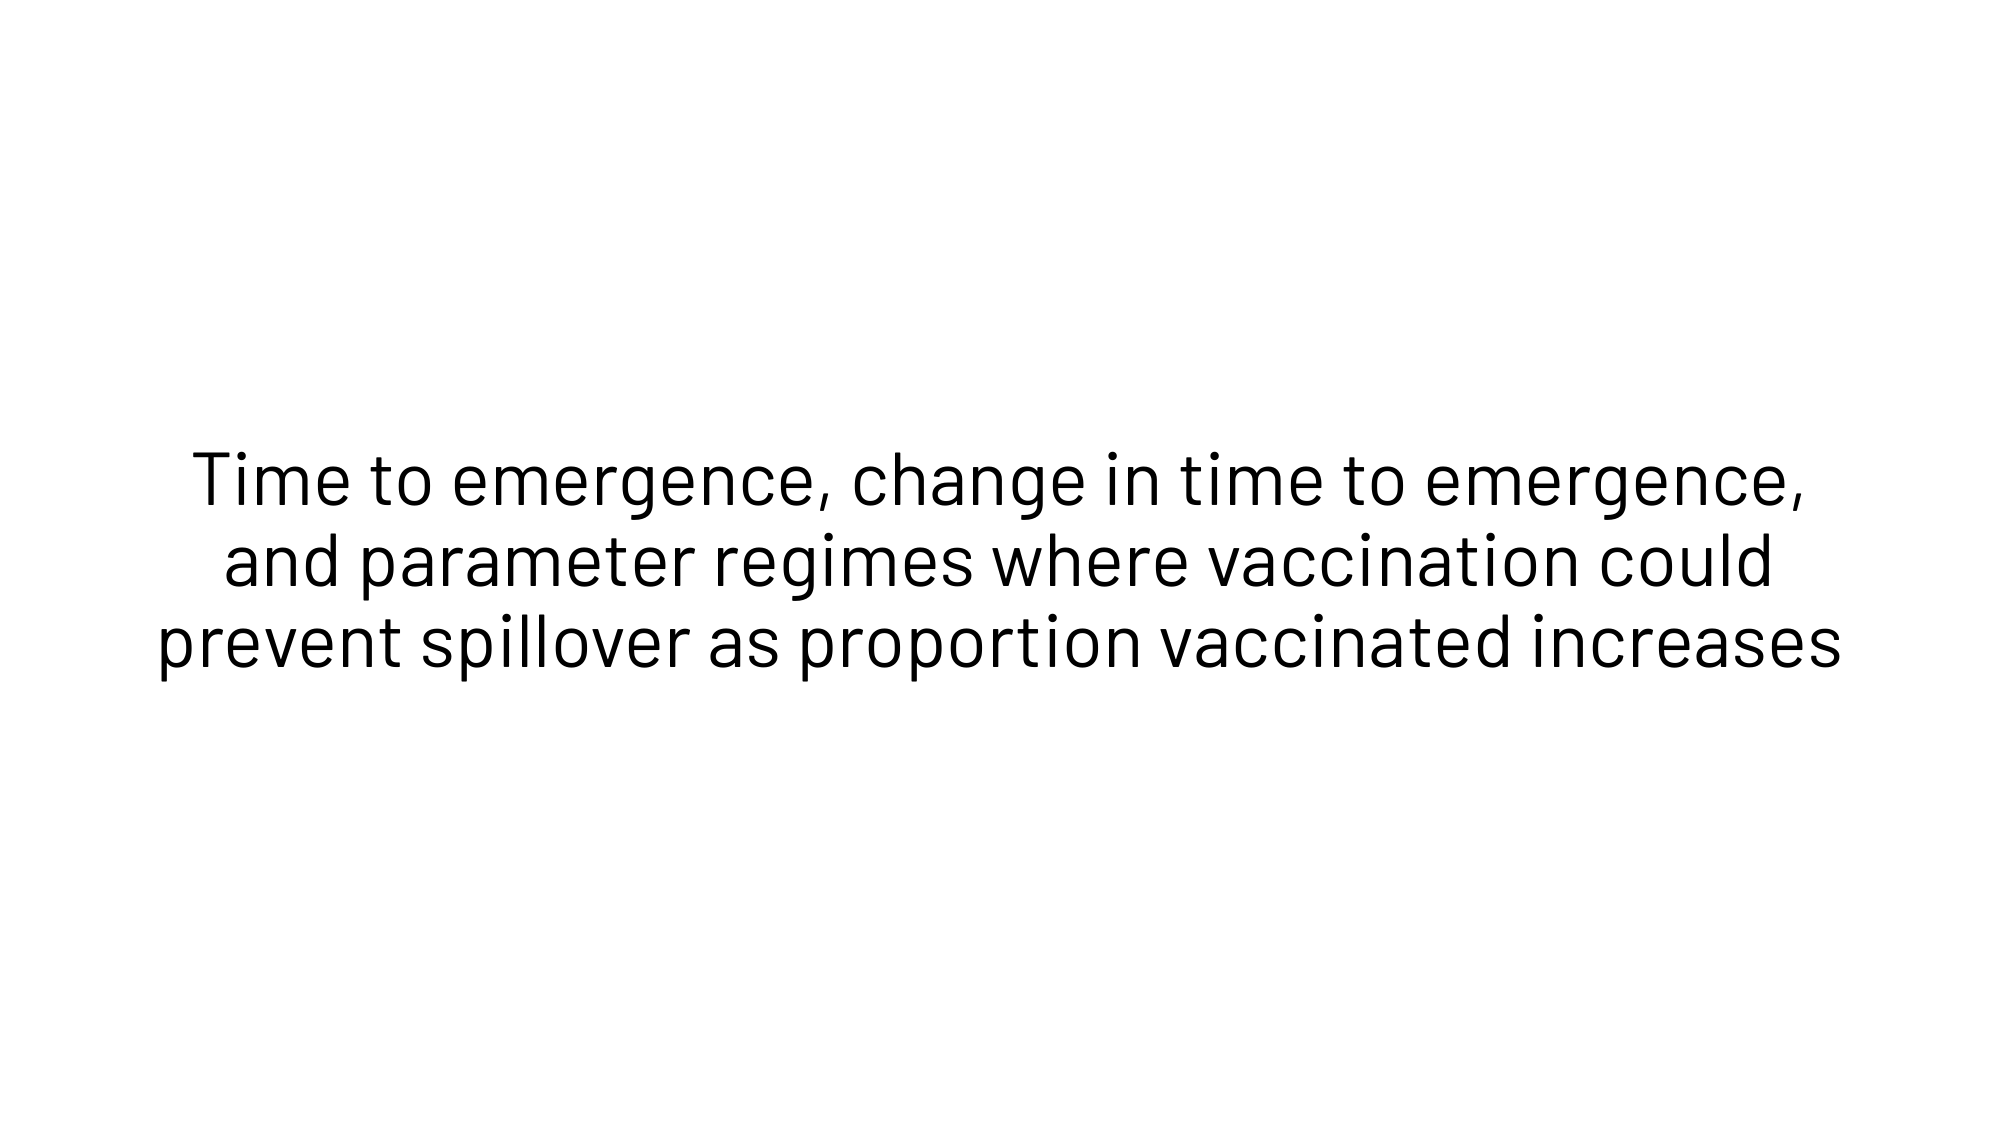

# Time to emergence, change in time to emergence, and parameter regimes where vaccination could prevent spillover as proportion vaccinated increases